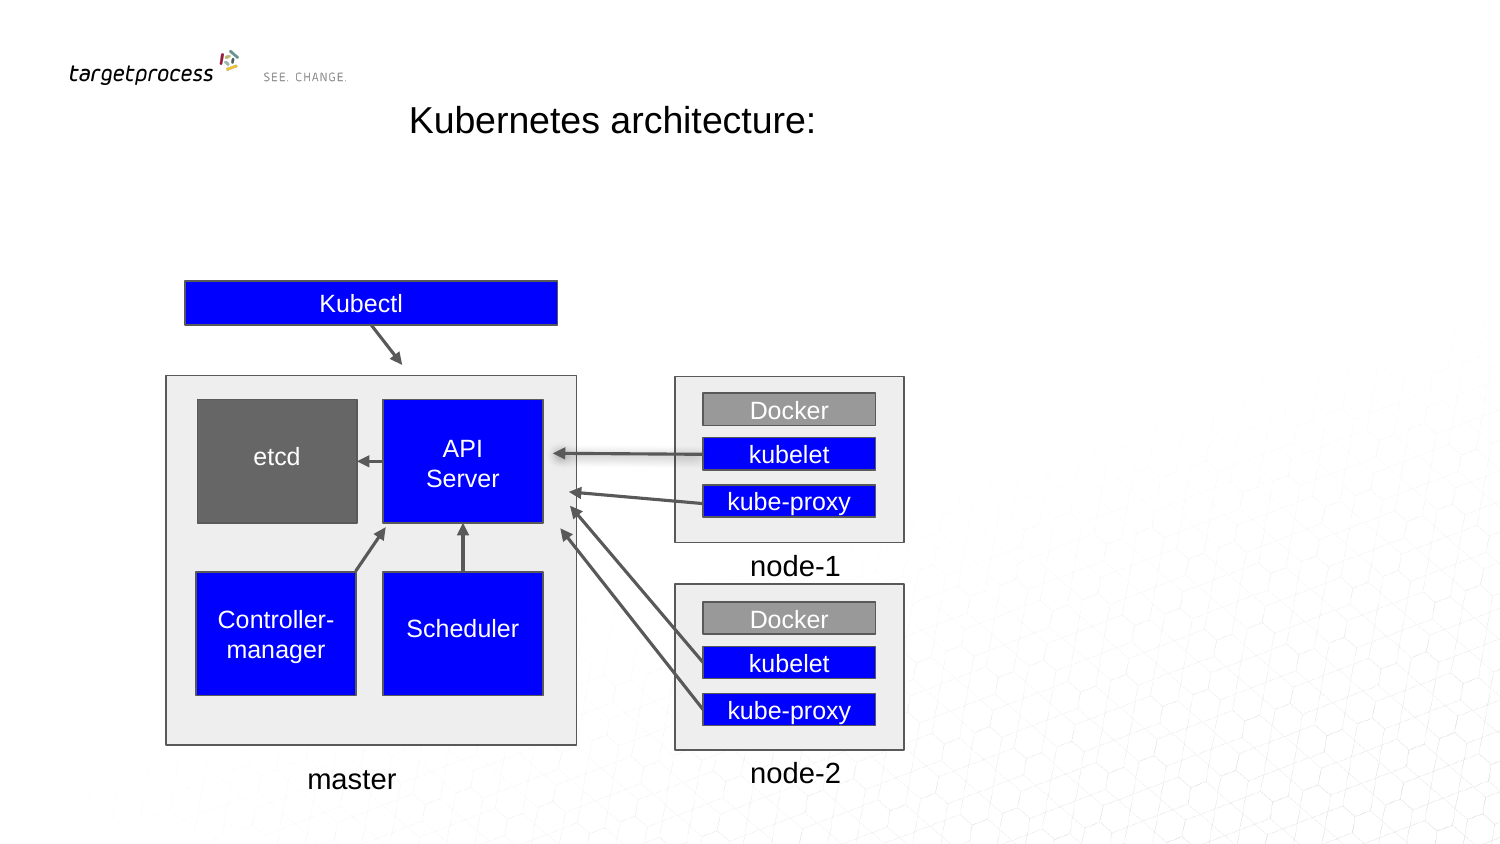

Kubernetes architecture:
YAML (Declarative DSL)
Kubectl

Docker

API
Server
etcd
kubelet

kube-proxy
node-1

Controller-manager
Scheduler
Docker
kubelet
kube-proxy
node-2
master